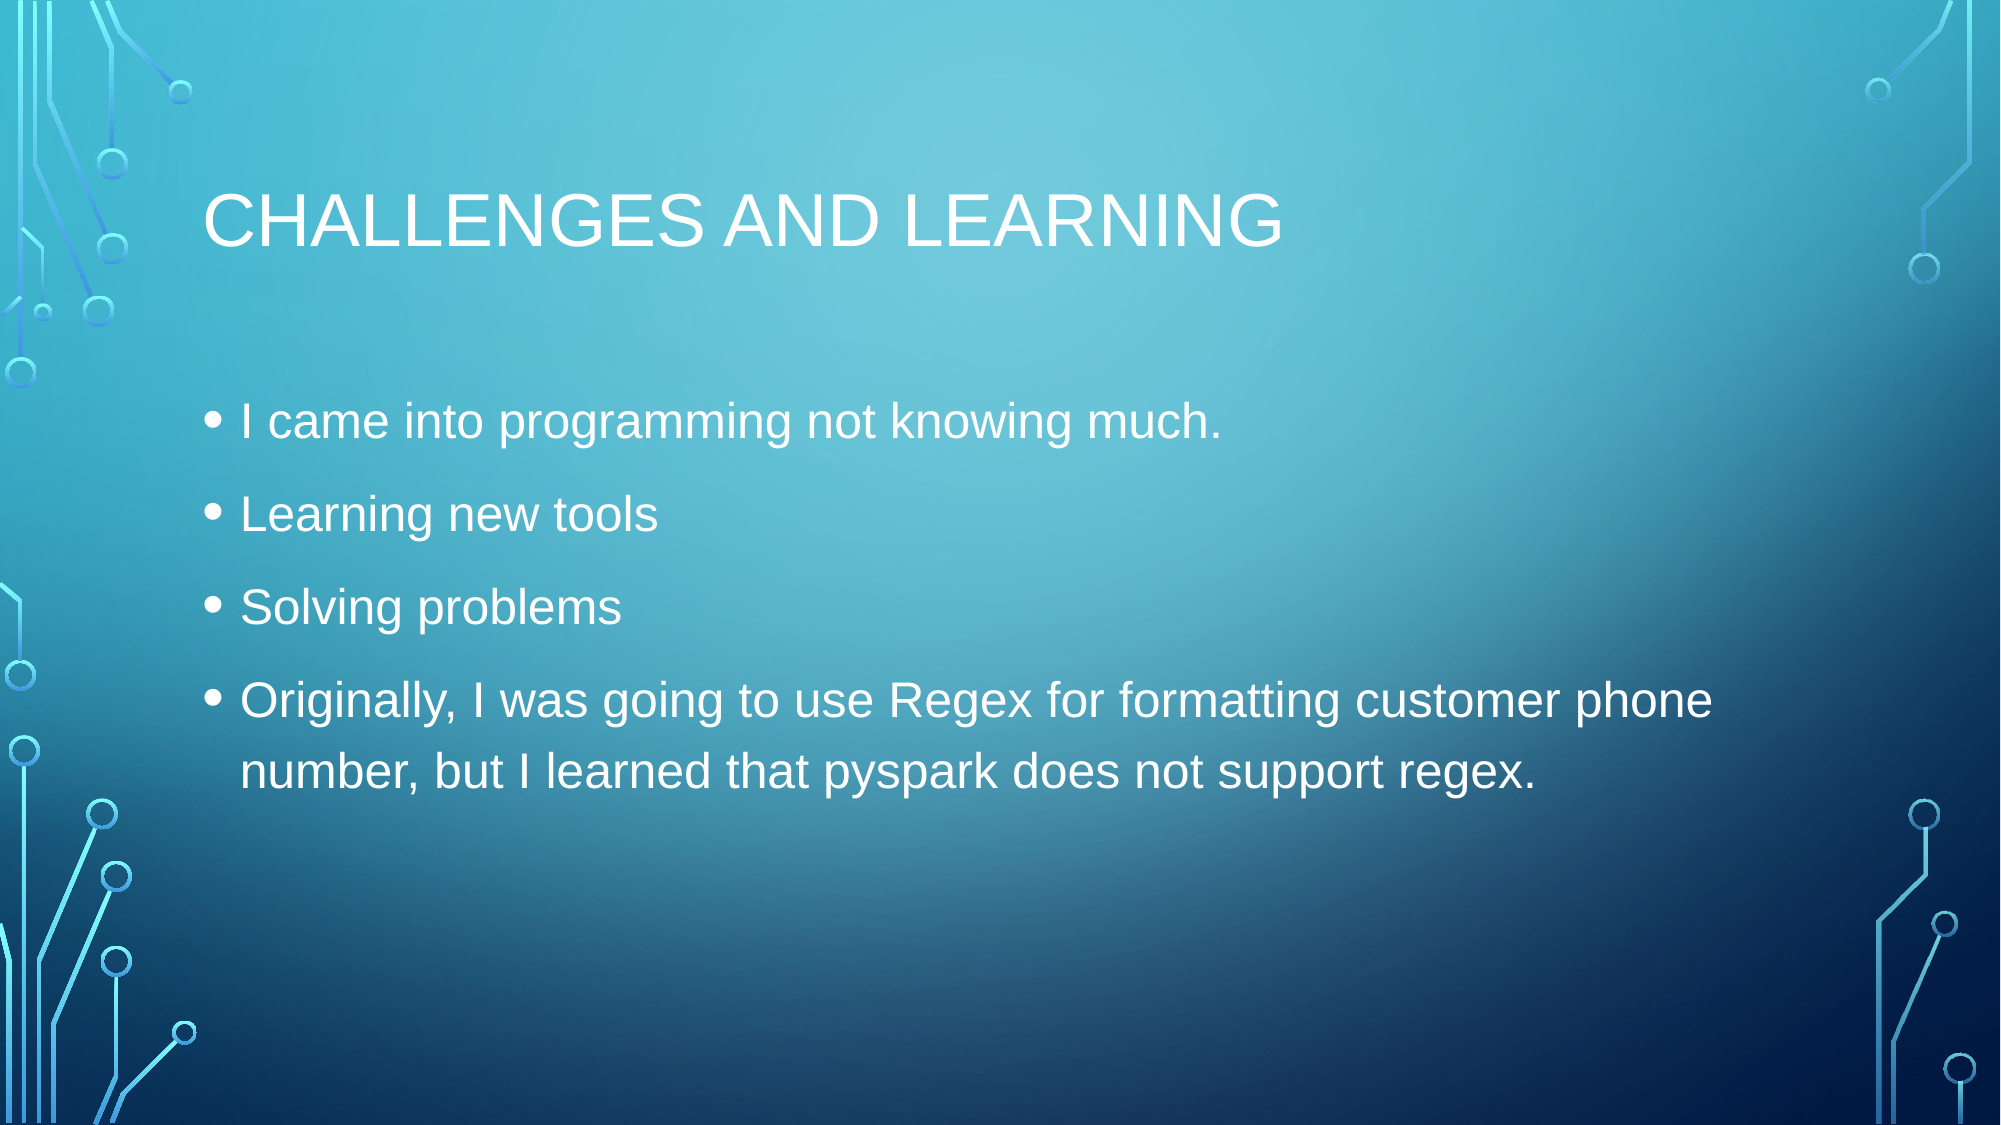

# Challenges and Learning
I came into programming not knowing much.
Learning new tools
Solving problems
Originally, I was going to use Regex for formatting customer phone number, but I learned that pyspark does not support regex.